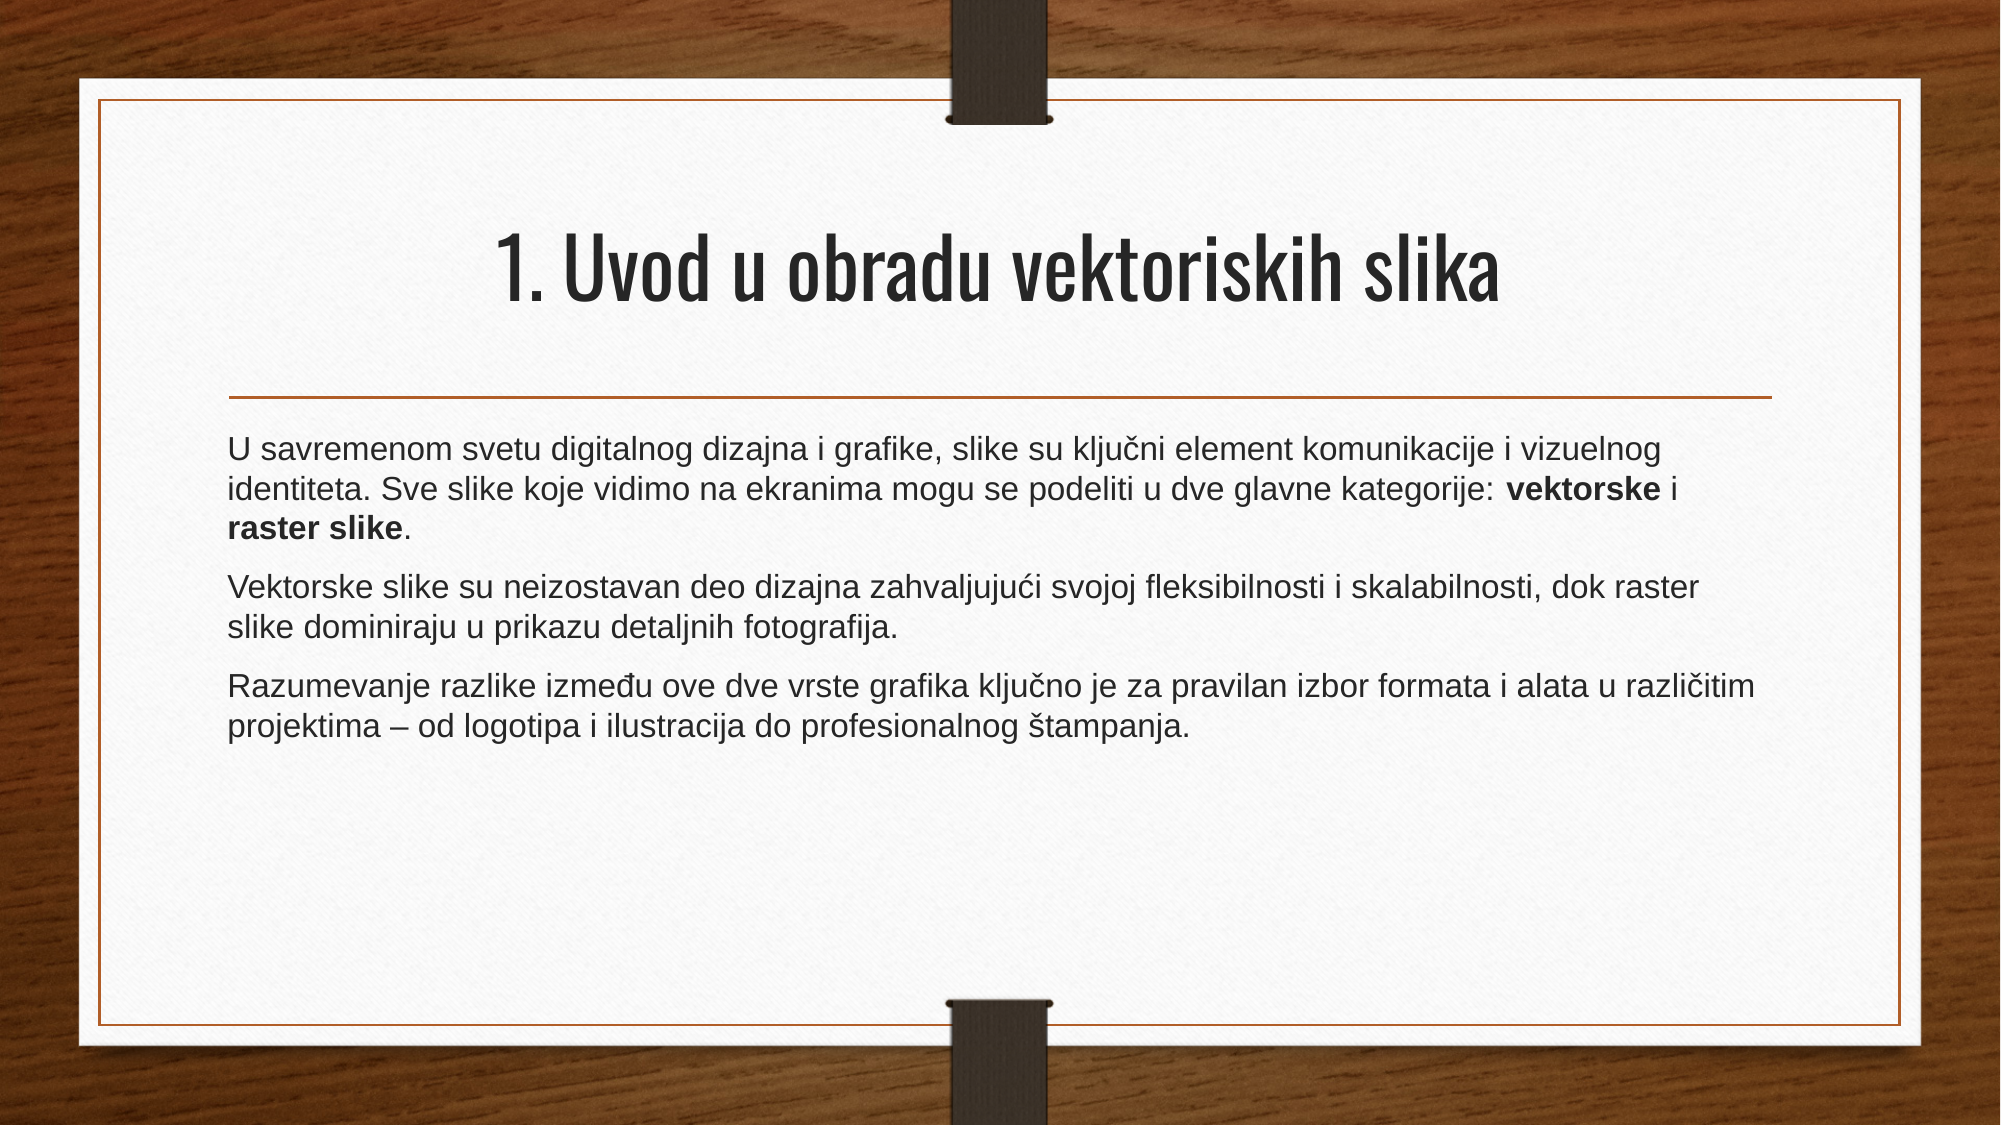

# 1. Uvod u obradu vektoriskih slika
U savremenom svetu digitalnog dizajna i grafike, slike su ključni element komunikacije i vizuelnog identiteta. Sve slike koje vidimo na ekranima mogu se podeliti u dve glavne kategorije: vektorske i raster slike.
Vektorske slike su neizostavan deo dizajna zahvaljujući svojoj fleksibilnosti i skalabilnosti, dok raster slike dominiraju u prikazu detaljnih fotografija.
Razumevanje razlike između ove dve vrste grafika ključno je za pravilan izbor formata i alata u različitim projektima – od logotipa i ilustracija do profesionalnog štampanja.